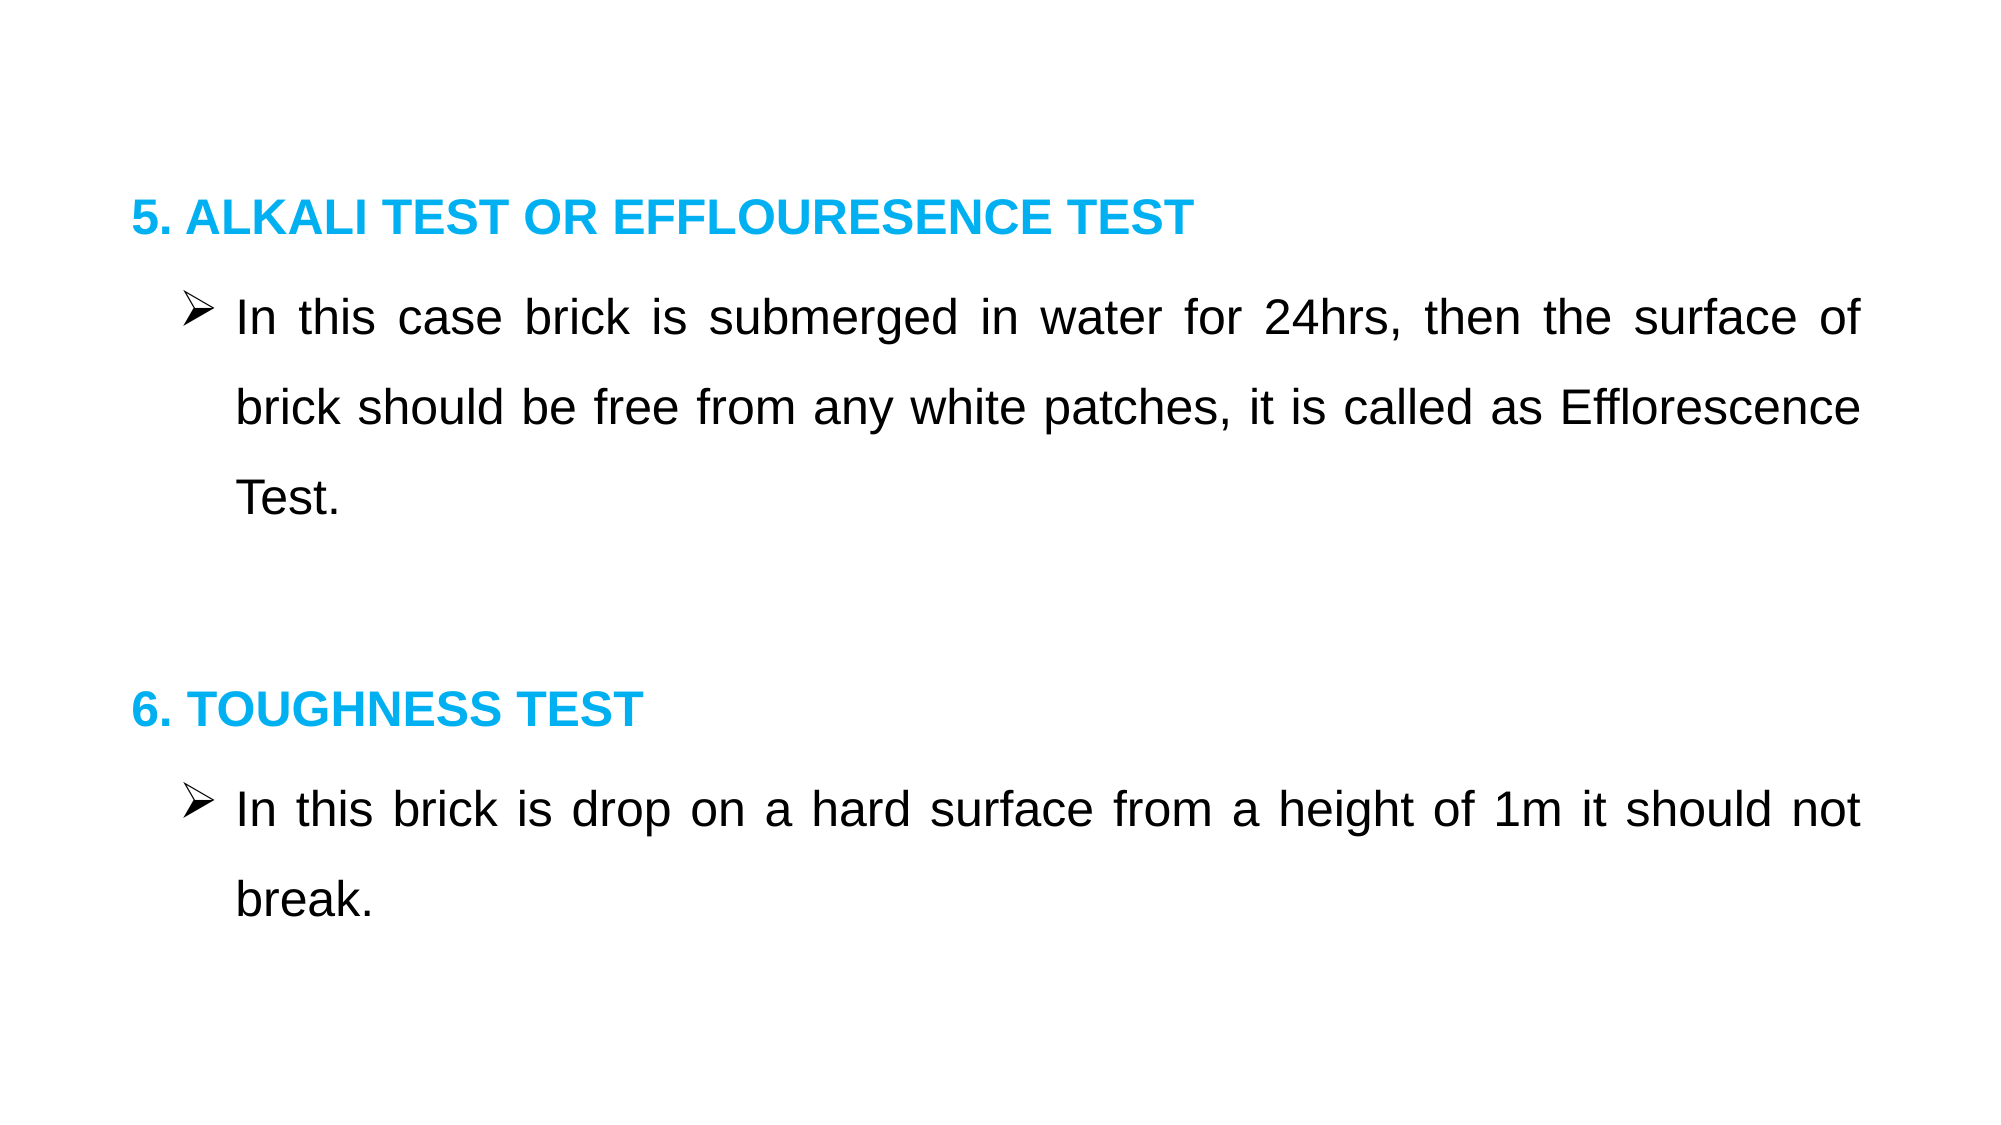

5. ALKALI TEST OR EFFLOURESENCE TEST
In this case brick is submerged in water for 24hrs, then the surface of brick should be free from any white patches, it is called as Efflorescence Test.

6. TOUGHNESS TEST
In this brick is drop on a hard surface from a height of 1m it should not break.